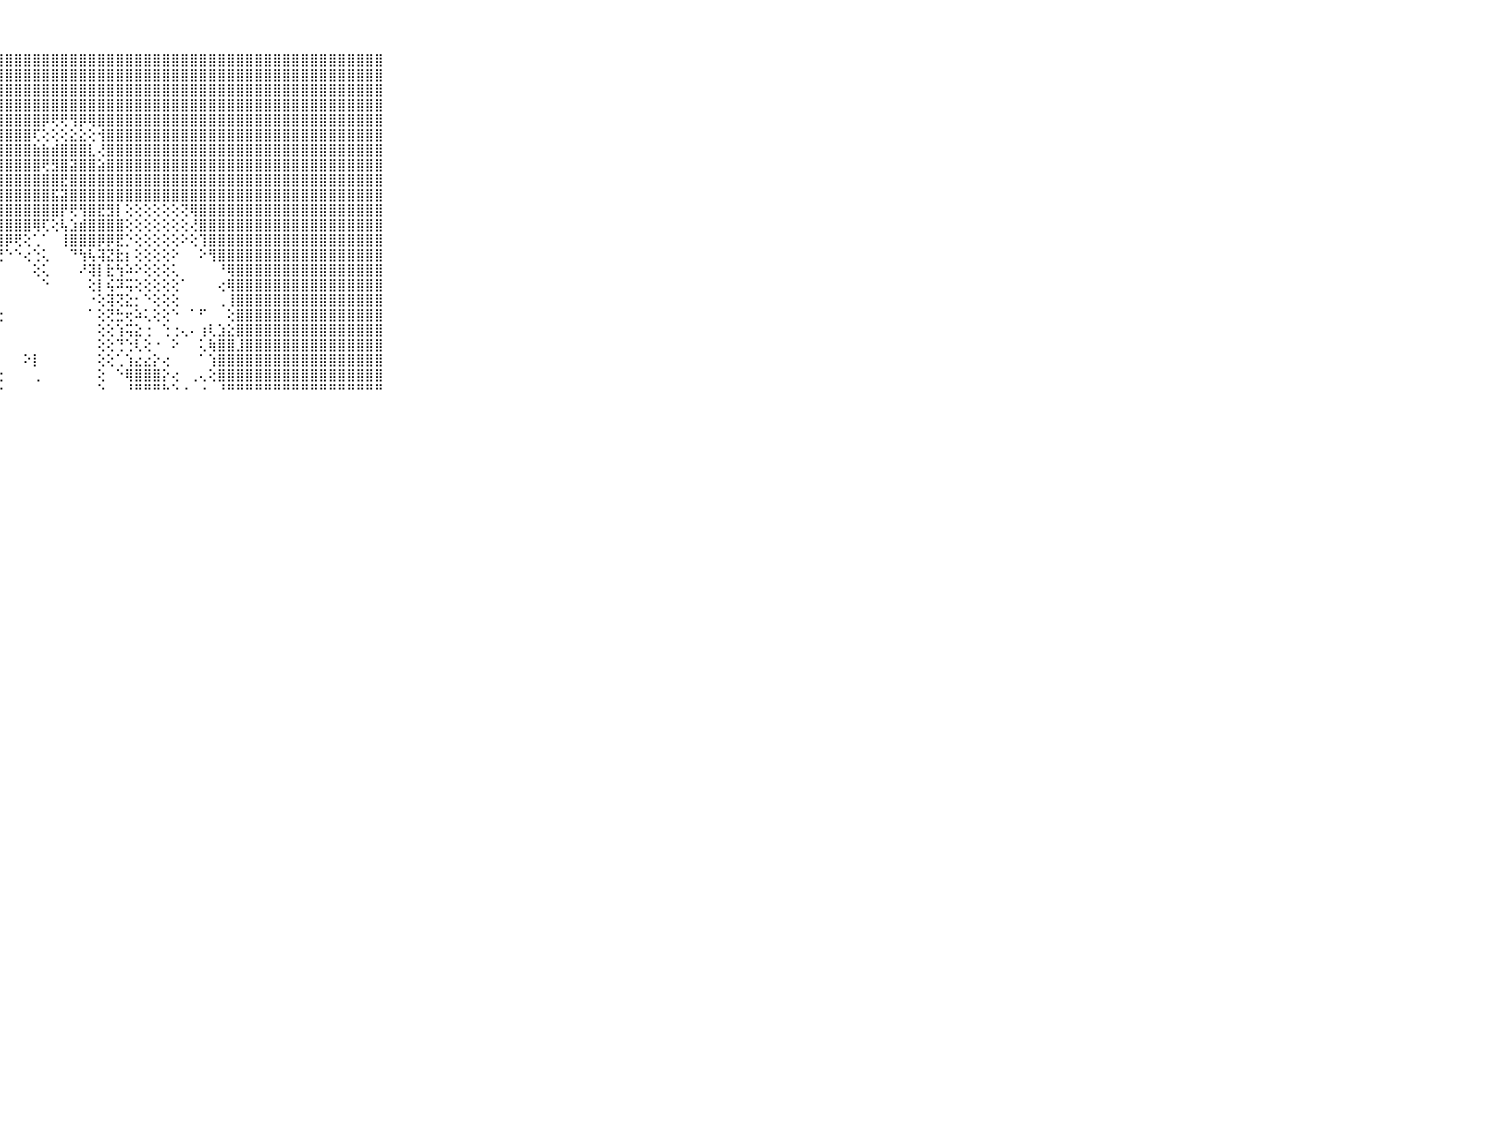

⠀⠀⠀⠀⠀⠀⠀⠀⠀⠀⠀⣿⣿⣿⣿⣿⣿⣿⣿⣿⣿⣿⣿⣿⣿⣿⣿⣿⣿⣿⣿⣿⣿⣿⣿⣿⣿⣿⣿⣿⣿⣿⣿⣿⣿⣿⣿⣿⣿⣿⣿⣿⣿⣿⣿⣿⣿⣿⣿⣿⣿⣿⣿⣿⣿⣿⣿⣿⣿⠀⠀⠀⠀⠀⠀⠀⠀⠀⠀⠀⠀
⠀⠀⠀⠀⠀⠀⠀⠀⠀⠀⠀⣿⣿⣿⣿⣿⣿⣿⣿⣿⣿⣿⣿⣿⣿⣿⣿⣿⣿⣿⣿⣿⣿⣿⣿⣿⣿⣿⣿⣿⣿⣿⣿⣿⣿⣿⣿⣿⣿⣿⣿⣿⣿⣿⣿⣿⣿⣿⣿⣿⣿⣿⣿⣿⣿⣿⣿⣿⣿⠀⠀⠀⠀⠀⠀⠀⠀⠀⠀⠀⠀
⠀⠀⠀⠀⠀⠀⠀⠀⠀⠀⠀⣿⣿⣿⣿⣿⣿⣿⣿⣿⣿⣿⣿⣿⣿⣿⣿⣿⣿⣿⣿⣿⣿⣿⣿⣿⣿⣿⣿⣿⣿⣿⣿⣿⣿⣿⣿⣿⣿⣿⣿⣿⣿⣿⣿⣿⣿⣿⣿⣿⣿⣿⣿⣿⣿⣿⣿⣿⣿⠀⠀⠀⠀⠀⠀⠀⠀⠀⠀⠀⠀
⠀⠀⠀⠀⠀⠀⠀⠀⠀⠀⠀⣿⣿⣿⣿⣿⣿⣿⣿⣿⣿⣿⣿⣿⣿⣿⣿⣿⣿⣿⣿⣿⣿⣿⣿⣿⣿⣿⣿⣿⣿⣿⣿⣿⣿⣿⣿⣿⣿⣿⣿⣿⣿⣿⣿⣿⣿⣿⣿⣿⣿⣿⣿⣿⣿⣿⣿⣿⣿⠀⠀⠀⠀⠀⠀⠀⠀⠀⠀⠀⠀
⠀⠀⠀⠀⠀⠀⠀⠀⠀⠀⠀⣿⣿⣿⣿⣿⣿⣿⣿⣿⣿⣿⣿⣿⣿⣿⣿⣿⣿⣿⣿⣿⡿⢟⢟⢻⡿⢿⣿⣿⣿⣿⣿⣿⣿⣿⣿⣿⣿⣿⣿⣿⣿⣿⣿⣿⣿⣿⣿⣿⣿⣿⣿⣿⣿⣿⣿⣿⣿⠀⠀⠀⠀⠀⠀⠀⠀⠀⠀⠀⠀
⠀⠀⠀⠀⠀⠀⠀⠀⠀⠀⠀⣿⣿⣿⣿⣿⣿⣿⣿⣿⣿⣿⣿⣿⣿⣿⣿⣿⣿⣿⣿⢏⢕⢕⢕⣕⣕⢕⢺⣿⣿⣿⣿⣿⣿⣿⣿⣿⣿⣿⣿⣿⣿⣿⣿⣿⣿⣿⣿⣿⣿⣿⣿⣿⣿⣿⣿⣿⣿⠀⠀⠀⠀⠀⠀⠀⠀⠀⠀⠀⠀
⠀⠀⠀⠀⠀⠀⠀⠀⠀⠀⠀⣿⣿⣿⣿⣿⣿⣿⣿⣿⣿⣿⣿⣿⣿⣿⣿⣿⣿⣿⣿⣷⣷⣾⣿⣿⣿⣇⢜⣿⣿⣿⣿⣿⣿⣿⣿⣿⣿⣿⣿⣿⣿⣿⣿⣿⣿⣿⣿⣿⣿⣿⣿⣿⣿⣿⣿⣿⣿⠀⠀⠀⠀⠀⠀⠀⠀⠀⠀⠀⠀
⠀⠀⠀⠀⠀⠀⠀⠀⠀⠀⠀⣿⣿⣿⣿⣿⣿⣿⣿⣿⣿⣿⣿⣿⣿⣿⣿⣿⣿⣿⣿⣿⢟⣻⣿⣽⣿⣿⣵⣿⣿⣿⣿⣿⣿⣿⣿⣿⣿⣿⣿⣿⣿⣿⣿⣿⣿⣿⣿⣿⣿⣿⣿⣿⣿⣿⣿⣿⣿⠀⠀⠀⠀⠀⠀⠀⠀⠀⠀⠀⠀
⠀⠀⠀⠀⠀⠀⠀⠀⠀⠀⠀⣿⣿⣿⣿⣿⣿⣿⣿⣿⣿⣿⣿⣿⣿⣿⣿⣿⣿⣿⣿⣿⣿⣿⣟⣿⣿⣿⣿⣿⣿⣿⣿⣿⣿⣿⣿⣿⣿⣿⣿⣿⣿⣿⣿⣿⣿⣿⣿⣿⣿⣿⣿⣿⣿⣿⣿⣿⣿⠀⠀⠀⠀⠀⠀⠀⠀⠀⠀⠀⠀
⠀⠀⠀⠀⠀⠀⠀⠀⠀⠀⠀⣿⣿⣿⣿⣿⣿⣿⣿⣿⣿⣿⣿⣿⣿⣿⣿⣿⣿⣿⣿⣿⣿⣯⣽⣿⣿⣿⣿⣿⣿⣿⣿⣿⣿⣿⣿⣿⣿⣿⣿⣿⣿⣿⣿⣿⣿⣿⣿⣿⣿⣿⣿⣿⣿⣿⣿⣿⣿⠀⠀⠀⠀⠀⠀⠀⠀⠀⠀⠀⠀
⠀⠀⠀⠀⠀⠀⠀⠀⠀⠀⠀⣿⣿⣿⣿⣿⣿⣿⣿⣿⣿⣿⣿⣿⣿⣿⣿⣿⣿⣿⣿⣿⣿⣿⡟⢟⢻⣿⣟⣻⡇⢕⢕⢕⢕⢕⢕⢝⢿⣿⣿⣿⣿⣿⣿⣿⣿⣿⣿⣿⣿⣿⣿⣿⣿⣿⣿⣿⣿⠀⠀⠀⠀⠀⠀⠀⠀⠀⠀⠀⠀
⠀⠀⠀⠀⠀⠀⠀⠀⠀⠀⠀⣿⣿⣿⣿⣿⣿⣿⣿⣿⣿⣿⣿⣿⣿⣿⣿⣿⣿⣿⣿⢿⢏⢕⢧⣱⣾⣿⣿⣿⣿⢕⢕⢕⢕⢕⢕⢕⢜⣿⣿⣿⣿⣿⣿⣿⣿⣿⣿⣿⣿⣿⣿⣿⣿⣿⣿⣿⣿⠀⠀⠀⠀⠀⠀⠀⠀⠀⠀⠀⠀
⠀⠀⠀⠀⠀⠀⠀⠀⠀⠀⠀⣿⣿⣿⣿⣿⣿⣿⣿⣿⣿⣿⣿⣿⣿⣿⣿⣿⡿⢟⢕⢁⠁⠀⢸⣿⣿⣿⡿⡿⣟⡑⢕⢕⢕⢕⢕⠕⢕⢹⣿⣿⣿⣿⣿⣿⣿⣿⣿⣿⣿⣿⣿⣿⣿⣿⣿⣿⣿⠀⠀⠀⠀⠀⠀⠀⠀⠀⠀⠀⠀
⠀⠀⠀⠀⠀⠀⠀⠀⠀⠀⠀⣿⣿⣿⣿⣿⣿⣿⣿⣿⣿⣿⣿⣿⣿⣿⡿⢝⠑⠑⢔⢑⢅⠀⠀⠙⢳⢧⢽⣝⣗⡆⢕⢕⢕⢕⠕⠀⠀⠕⢻⣿⣿⣿⣿⣿⣿⣿⣿⣿⣿⣿⣿⣿⣿⣿⣿⣿⣿⠀⠀⠀⠀⠀⠀⠀⠀⠀⠀⠀⠀
⠀⠀⠀⠀⠀⠀⠀⠀⠀⠀⠀⣿⣿⣿⣿⣿⣿⣿⣿⣿⣿⣿⣿⣿⣿⣿⡇⠁⠀⠀⠀⢕⢅⠀⠀⠀⠜⢽⡇⣗⢳⠵⠕⢕⢕⢕⢅⠀⠀⠀⠀⠘⢿⣿⣿⣿⣿⣿⣿⣿⣿⣿⣿⣿⣿⣿⣿⣿⣿⠀⠀⠀⠀⠀⠀⠀⠀⠀⠀⠀⠀
⠀⠀⠀⠀⠀⠀⠀⠀⠀⠀⠀⣿⣿⣿⣿⣿⣿⣿⣿⣿⣿⣿⣿⣿⣿⣿⡇⠄⠀⠀⠀⠀⠑⠀⠀⠀⠀⢕⡇⢮⠽⢭⢕⢕⢕⢕⢕⠁⠀⠀⠀⢔⢿⣿⣿⣿⣿⣿⣿⣿⣿⣿⣿⣿⣿⣿⣿⣿⣿⠀⠀⠀⠀⠀⠀⠀⠀⠀⠀⠀⠀
⠀⠀⠀⠀⠀⠀⠀⠀⠀⠀⠀⣿⣿⣿⣿⣿⣿⣿⣿⣿⣿⣿⣿⣿⣿⣿⣧⠄⠀⠀⠀⠀⠀⠀⠀⠀⠀⠐⢕⢽⢝⣕⡂⠑⢕⢕⢕⠀⠀⠀⠀⢀⢸⣿⣿⣿⣿⣿⣿⣿⣿⣿⣿⣿⣿⣿⣿⣿⣿⠀⠀⠀⠀⠀⠀⠀⠀⠀⠀⠀⠀
⠀⠀⠀⠀⠀⠀⠀⠀⠀⠀⠀⣿⣿⣿⣿⣿⣿⣿⣿⣿⣿⣿⣿⣿⣿⣿⡟⢕⠀⠀⠀⠀⠀⠀⠀⠀⠀⠁⢕⢝⣓⢖⠵⢅⢕⢕⠑⠀⠁⠋⠀⠀⢕⣿⣿⣿⣿⣿⣿⣿⣿⣿⣿⣿⣿⣿⣿⣿⣿⠀⠀⠀⠀⠀⠀⠀⠀⠀⠀⠀⠀
⠀⠀⠀⠀⠀⠀⠀⠀⠀⠀⠀⣿⣿⣿⣿⣿⣿⣿⣿⣿⣿⣿⣿⣿⣿⣿⣧⠅⠀⠀⠀⠀⠀⠀⠀⠀⠀⠀⢕⢕⢱⢭⣕⢐⠀⢑⢐⢄⠄⢰⢇⣱⣕⣿⣿⣿⣿⣿⣿⣿⣿⣿⣿⣿⣿⣿⣿⣿⣿⠀⠀⠀⠀⠀⠀⠀⠀⠀⠀⠀⠀
⠀⠀⠀⠀⠀⠀⠀⠀⠀⠀⠀⣿⣿⣿⣿⣿⣿⣿⣿⣿⣿⣿⣿⣿⣿⣿⢑⠀⠀⠀⠀⠀⠀⠀⠀⠀⠀⠀⢕⢕⢙⢑⢇⢕⠐⠀⠕⠀⠀⢅⢷⣿⣿⣸⣿⣿⣿⣿⣿⣿⣿⣿⣿⣿⣿⣿⣿⣿⣿⠀⠀⠀⠀⠀⠀⠀⠀⠀⠀⠀⠀
⠀⠀⠀⠀⠀⠀⠀⠀⠀⠀⠀⣿⣿⣿⣿⣿⣿⣿⣿⣿⣿⣿⣿⣿⣿⣿⡇⠀⠀⠀⠕⡇⠀⠀⠀⠀⠀⠀⢕⢕⢁⢱⣔⣔⡕⢔⠀⠀⠀⠁⢱⣿⣿⣿⣿⣿⣿⣿⣿⣿⣿⣿⣿⣿⣿⣿⣿⣿⣿⠀⠀⠀⠀⠀⠀⠀⠀⠀⠀⠀⠀
⠀⠀⠀⠀⠀⠀⠀⠀⠀⠀⠀⣿⣿⣿⣿⣿⣿⣿⣿⣿⣿⣿⣿⣿⣿⣿⣿⢕⠀⠀⠀⢀⠀⠀⠀⠀⠀⠀⢕⠀⠑⢿⣿⣿⣿⡕⢔⠀⢀⢄⢕⣿⣿⣿⣿⣿⣿⣿⣿⣿⣿⣿⣿⣿⣿⣿⣿⣿⣿⠀⠀⠀⠀⠀⠀⠀⠀⠀⠀⠀⠀
⠀⠀⠀⠀⠀⠀⠀⠀⠀⠀⠀⠛⠛⠛⠛⠛⠛⠛⠛⠛⠛⠛⠛⠛⠛⠛⠛⠑⠀⠀⠀⠀⠀⠀⠀⠀⠀⠀⠑⠀⠀⠘⠛⠛⠛⠓⠑⠐⠀⠐⠀⠘⠛⠛⠛⠛⠛⠛⠛⠛⠛⠛⠛⠛⠛⠛⠛⠛⠛⠀⠀⠀⠀⠀⠀⠀⠀⠀⠀⠀⠀